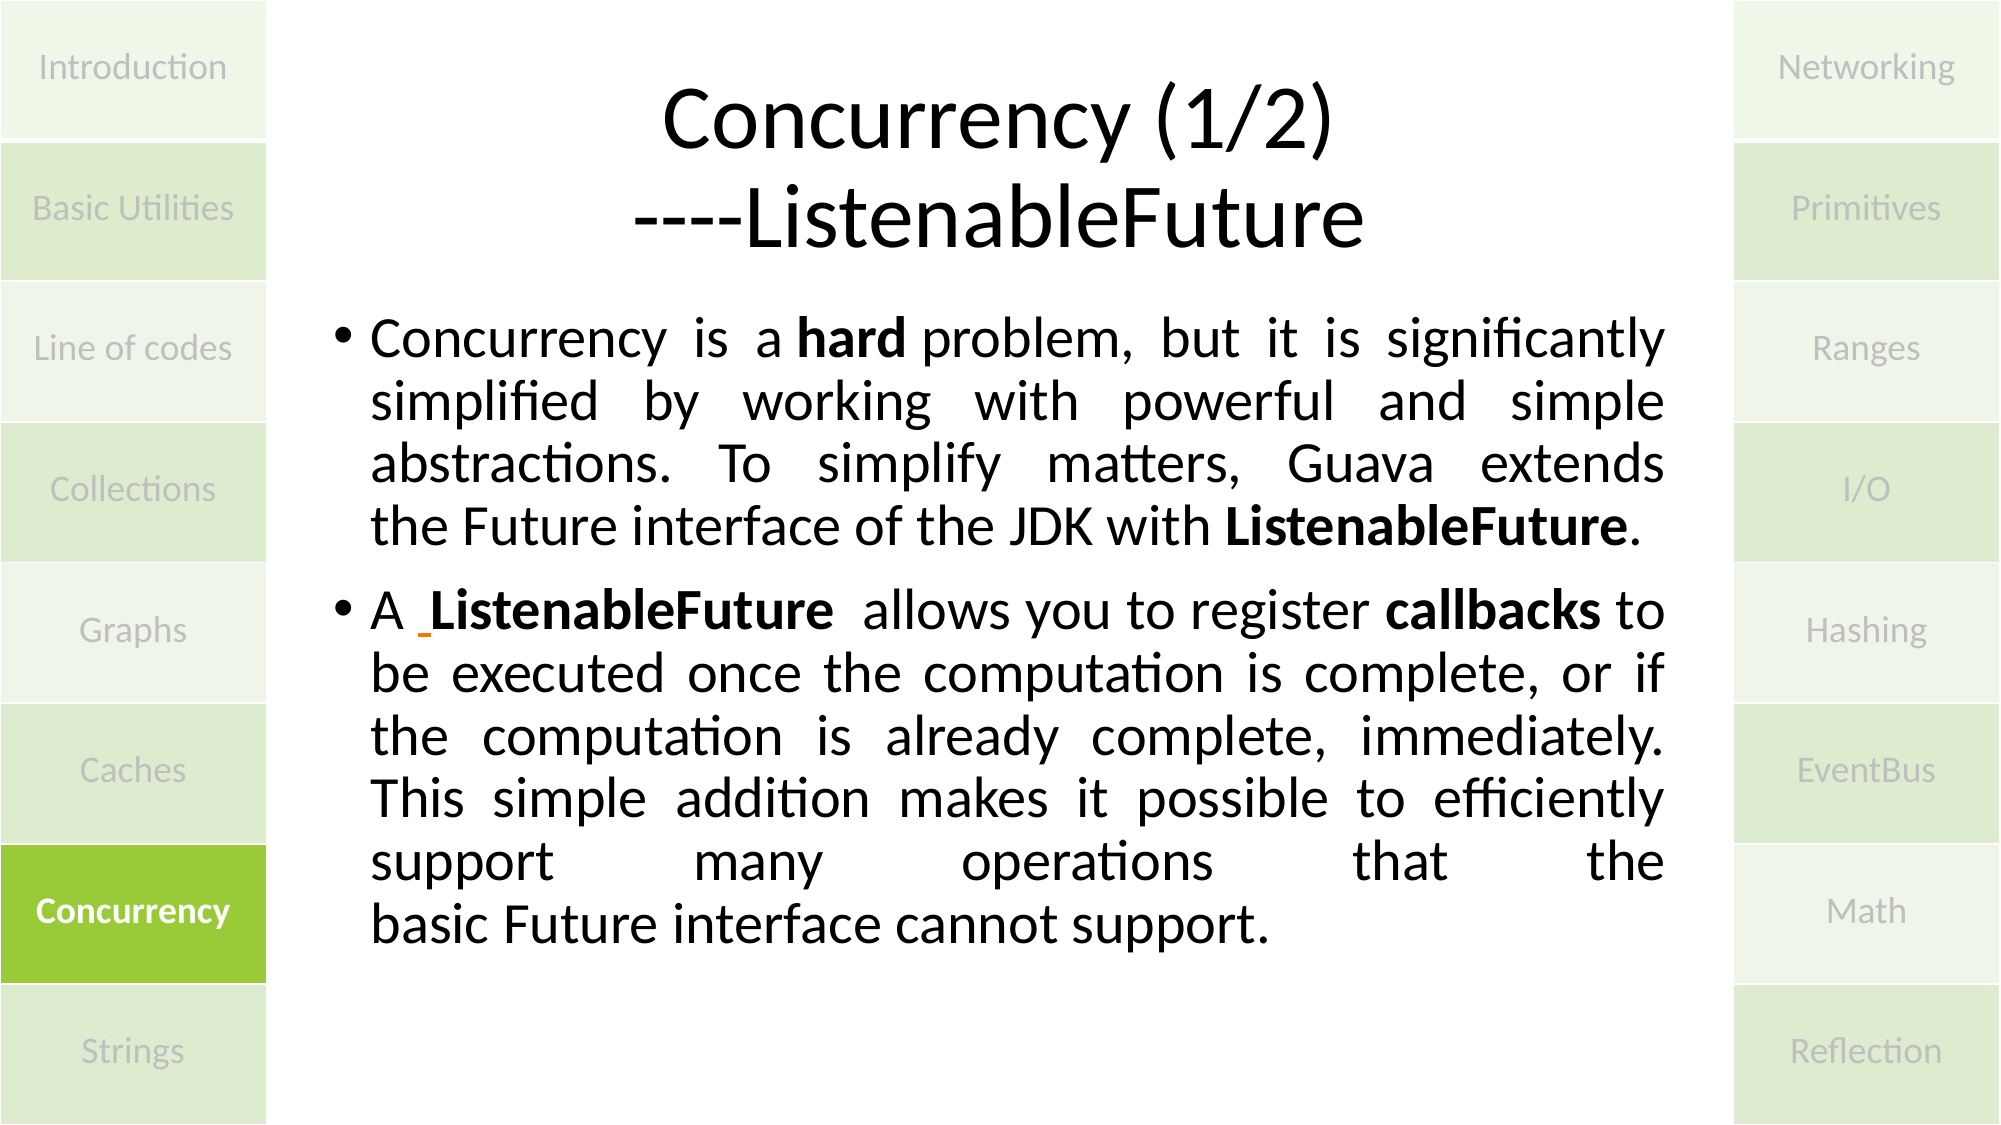

| Introduction |
| --- |
| Basic Utilities |
| Line of codes |
| Collections |
| Graphs |
| Caches |
| Concurrency |
| Strings |
| Networking |
| --- |
| Primitives |
| Ranges |
| I/O |
| Hashing |
| EventBus |
| Math |
| Reflection |
# Concurrency (1/2) ----ListenableFuture
Concurrency is a hard problem, but it is significantly simplified by working with powerful and simple abstractions. To simplify matters, Guava extends the Future interface of the JDK with ListenableFuture.
A  ListenableFuture  allows you to register callbacks to be executed once the computation is complete, or if the computation is already complete, immediately. This simple addition makes it possible to efficiently support many operations that the basic Future interface cannot support.